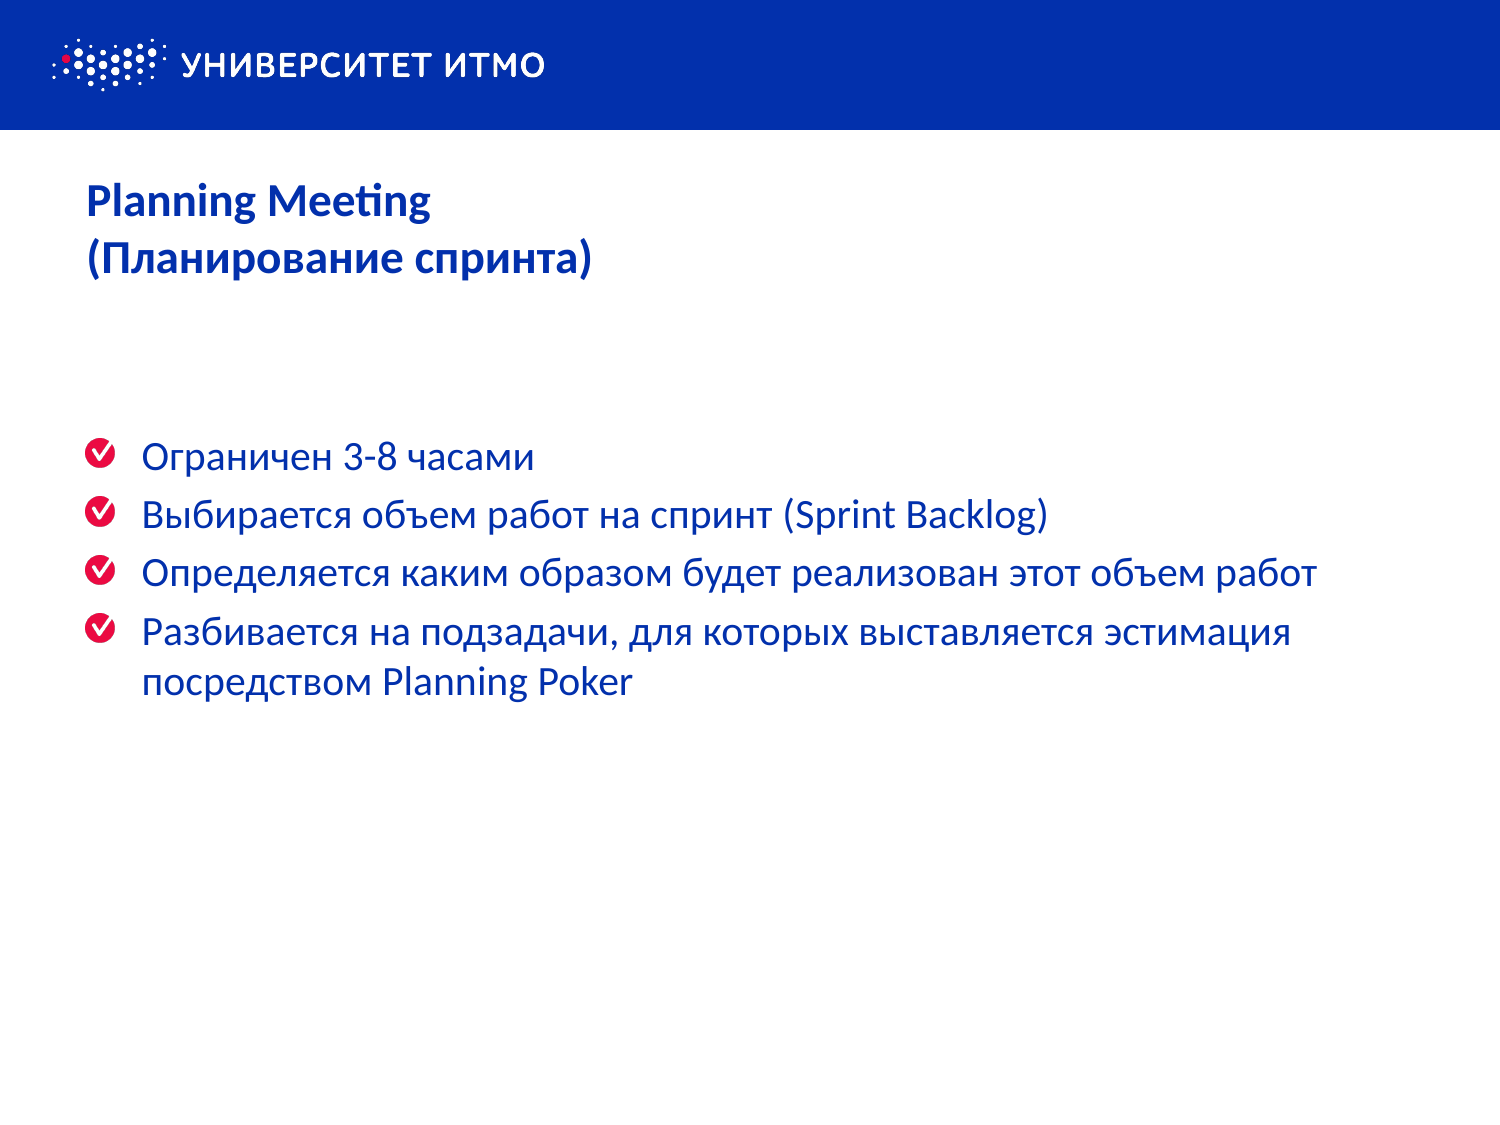

# Planning Meeting (Планирование спринта)
Ограничен 3-8 часами
Выбирается объем работ на спринт (Sprint Backlog)
Определяется каким образом будет реализован этот объем работ
Разбивается на подзадачи, для которых выставляется эстимация посредством Planning Poker